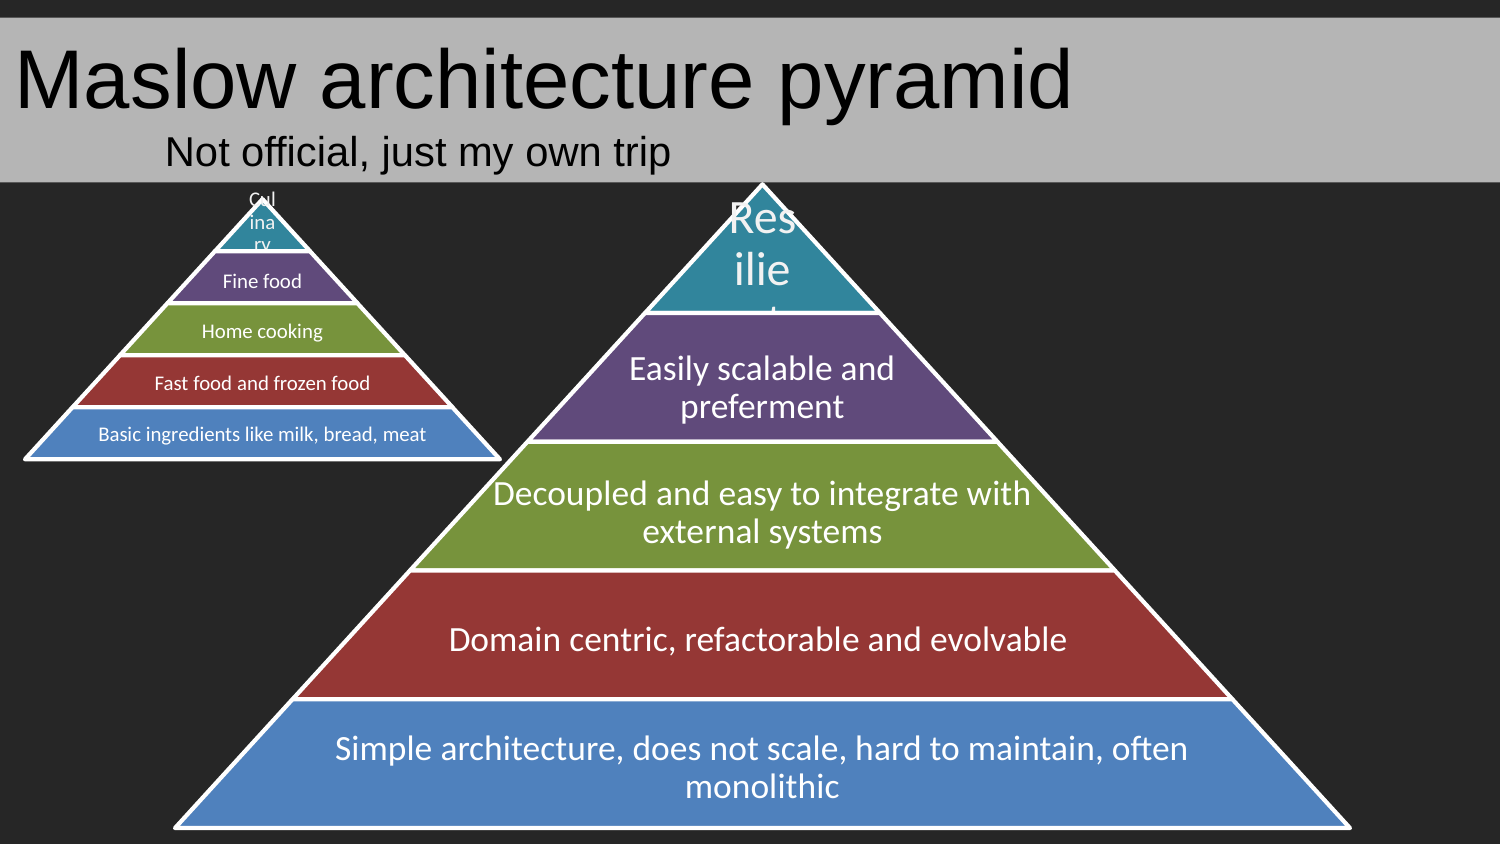

Maslow architecture pyramid
	Not official, just my own trip
Resilient
Easily scalable and preferment
Decoupled and easy to integrate with external systems
Domain centric, refactorable and evolvable
Simple architecture, does not scale, hard to maintain, often monolithic
Culinary art
Fine food
Home cooking
Fast food and frozen food
Basic ingredients like milk, bread, meat